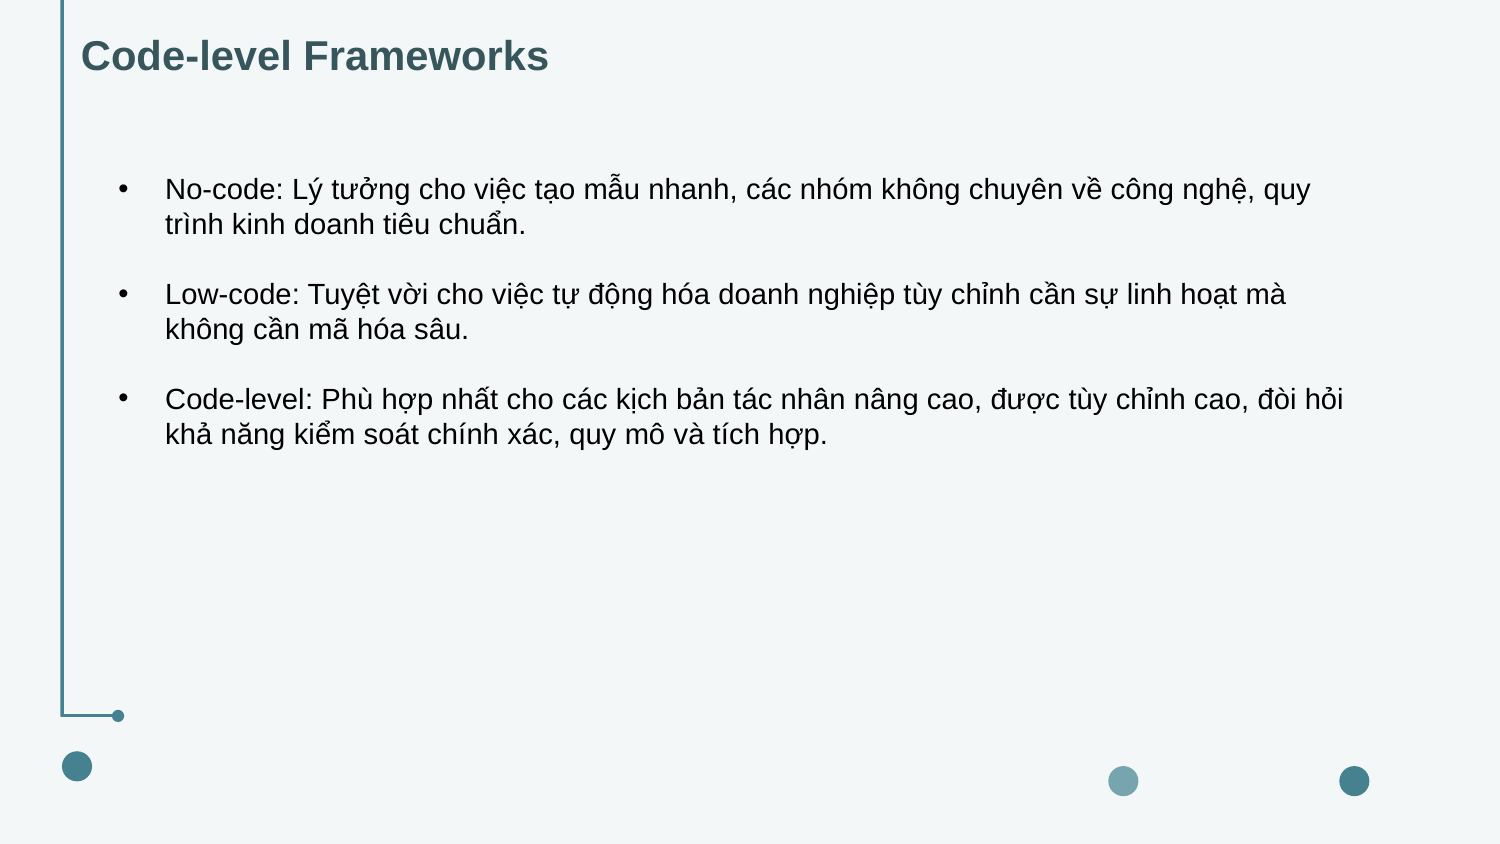

Code-level Frameworks
No-code: Lý tưởng cho việc tạo mẫu nhanh, các nhóm không chuyên về công nghệ, quy trình kinh doanh tiêu chuẩn.

Low-code: Tuyệt vời cho việc tự động hóa doanh nghiệp tùy chỉnh cần sự linh hoạt mà không cần mã hóa sâu.

Code-level: Phù hợp nhất cho các kịch bản tác nhân nâng cao, được tùy chỉnh cao, đòi hỏi khả năng kiểm soát chính xác, quy mô và tích hợp.